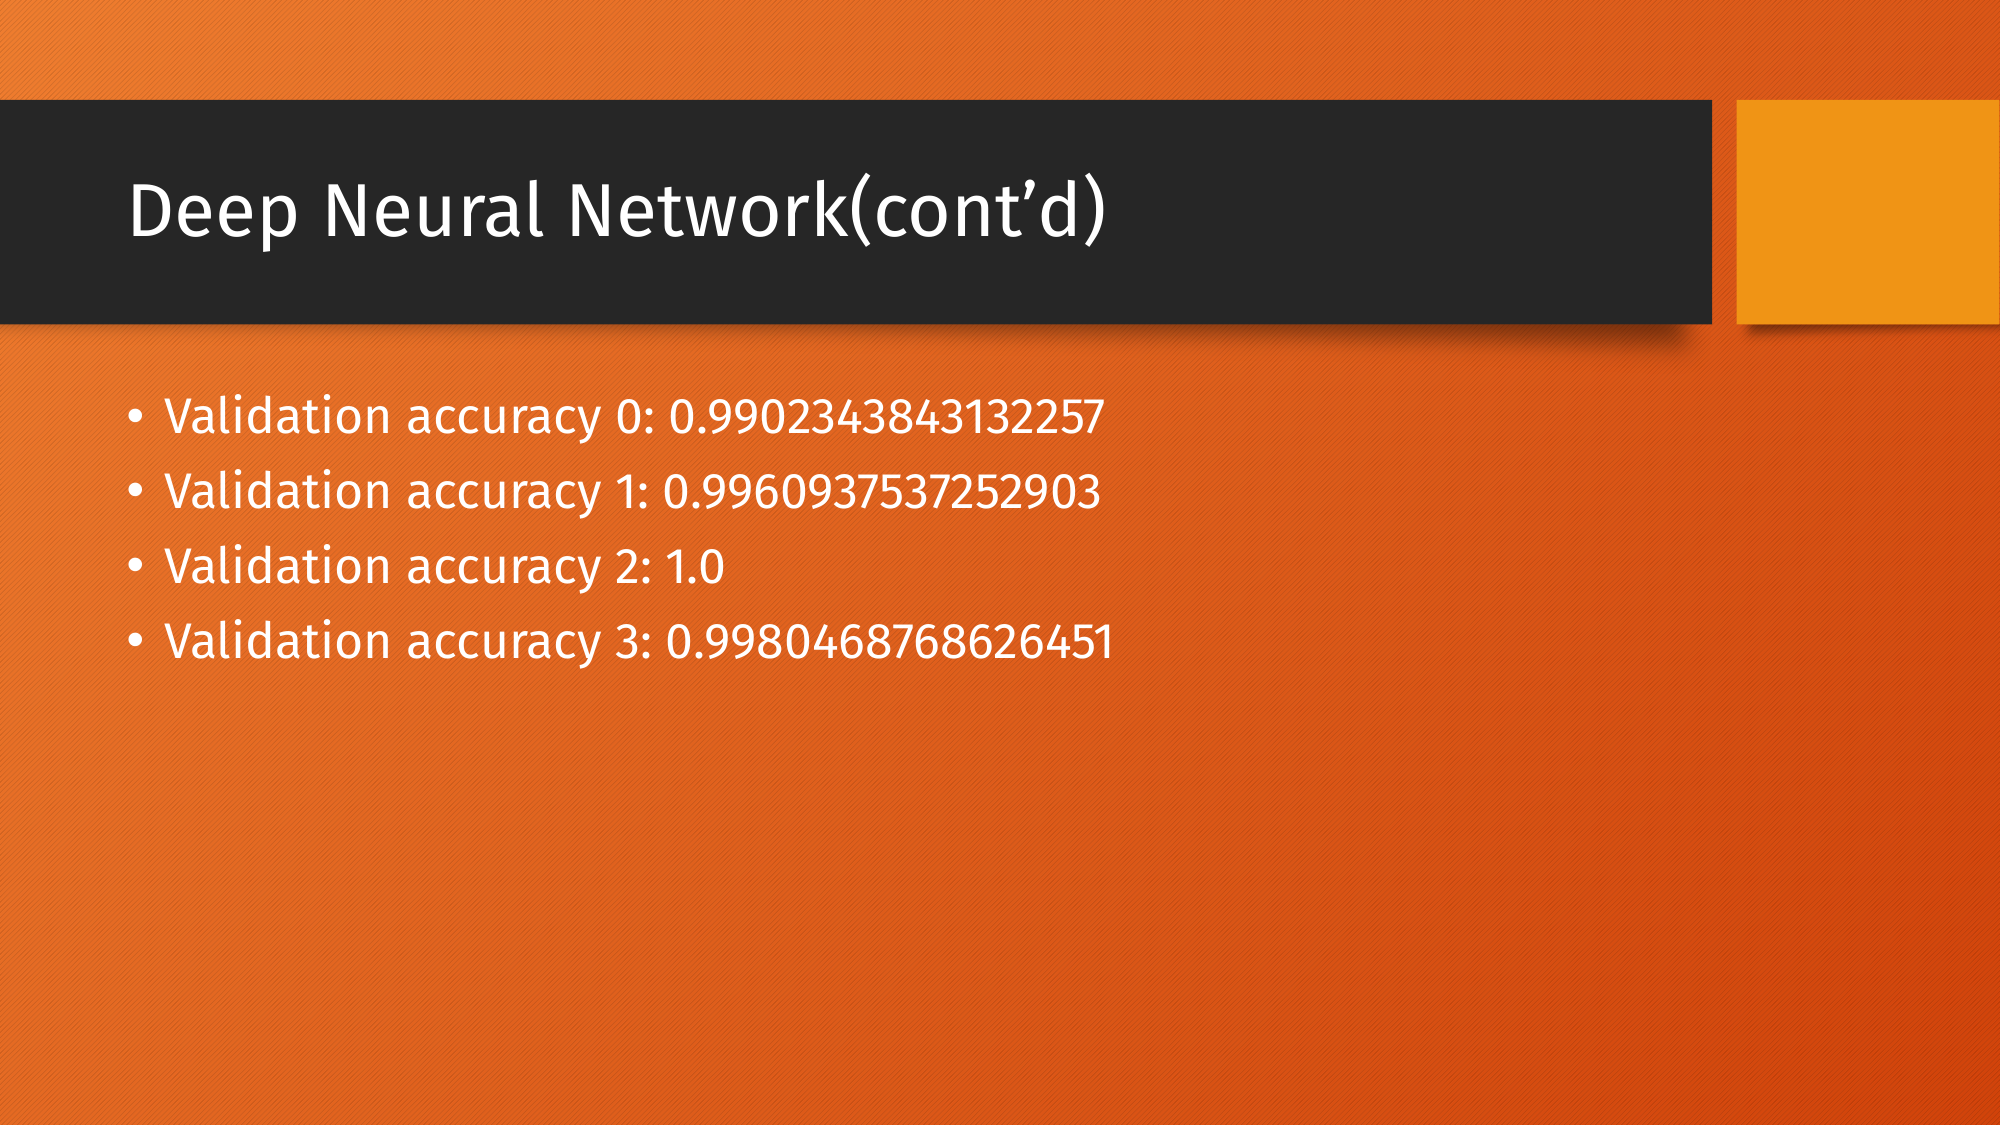

# Deep Neural Network(cont’d)
Validation accuracy 0: 0.9902343843132257
Validation accuracy 1: 0.9960937537252903
Validation accuracy 2: 1.0
Validation accuracy 3: 0.9980468768626451